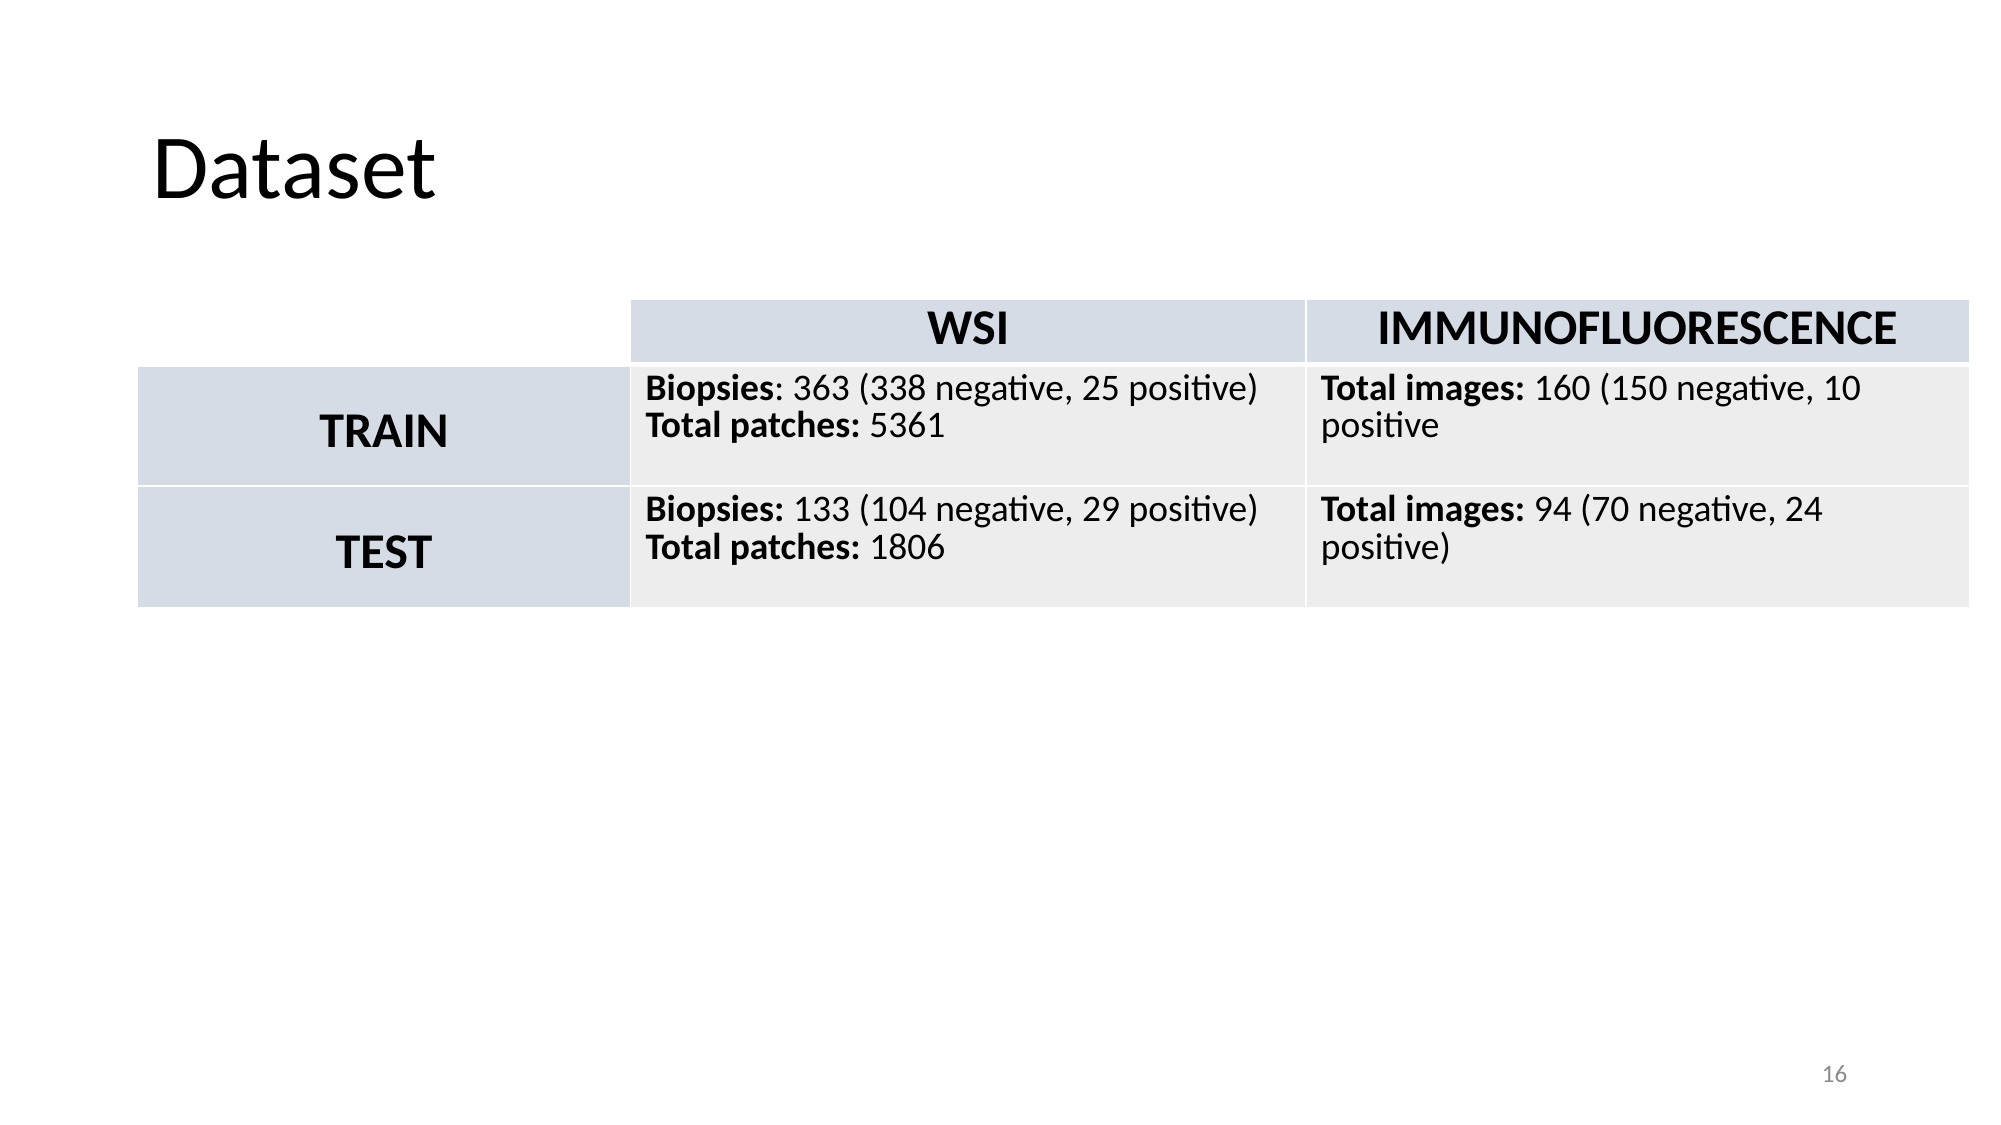

# Dataset
|  | WSI | IMMUNOFLUORESCENCE |
| --- | --- | --- |
| TRAIN | Biopsies: 363 (338 negative, 25 positive) Total patches: 5361 | Total images: 160 (150 negative, 10 positive |
| TEST | Biopsies: 133 (104 negative, 29 positive) Total patches: 1806 | Total images: 94 (70 negative, 24 positive) |
16